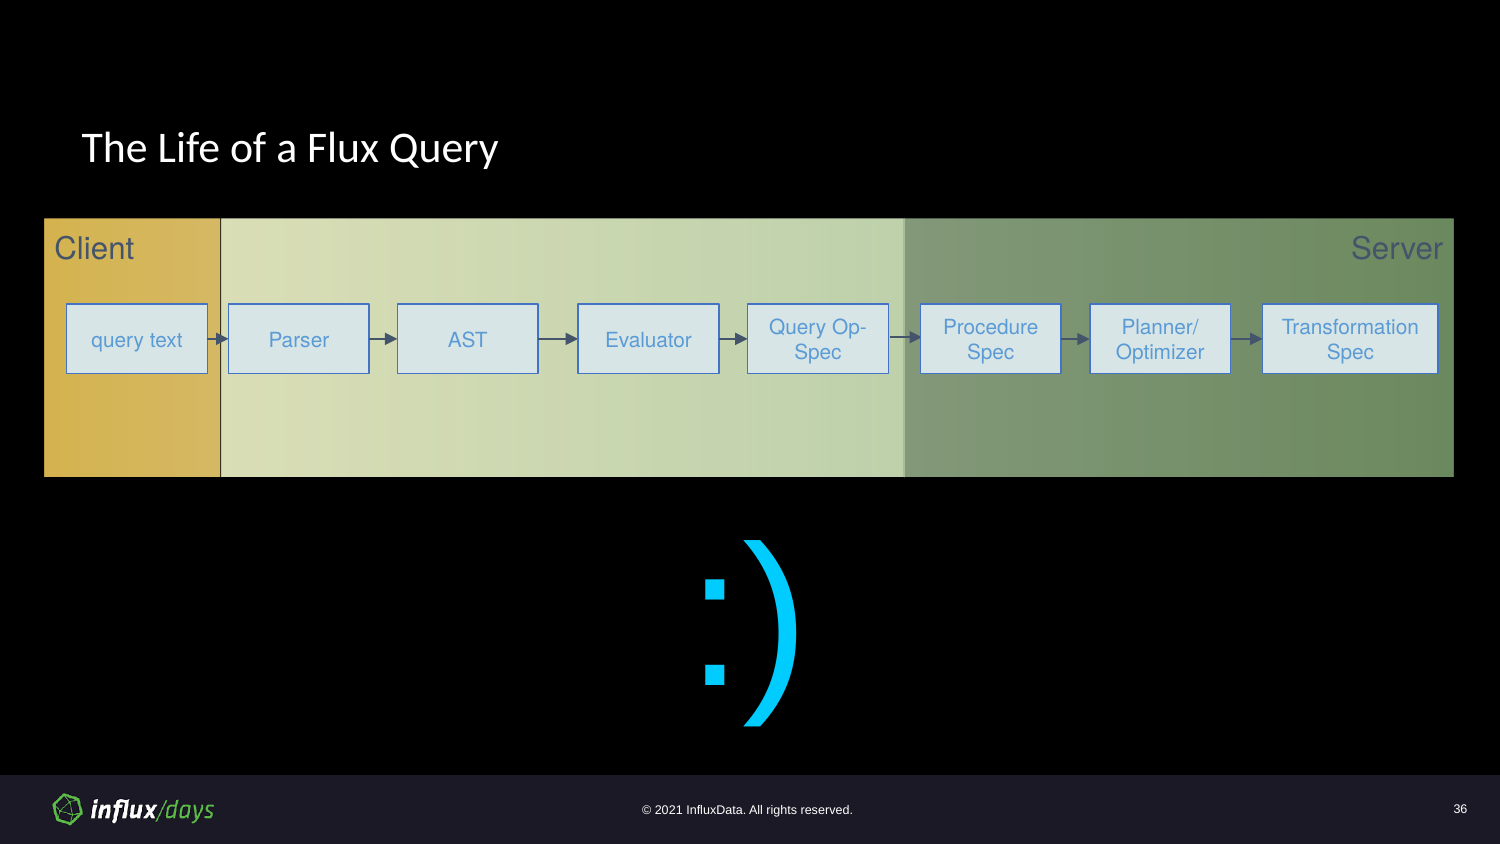

# The Life of a Flux Query

Client

Server
Query Op-Spec

Procedure Spec

Transformation Spec

Planner/
Optimizer

query text

Parser

AST

Evaluator
:)
36